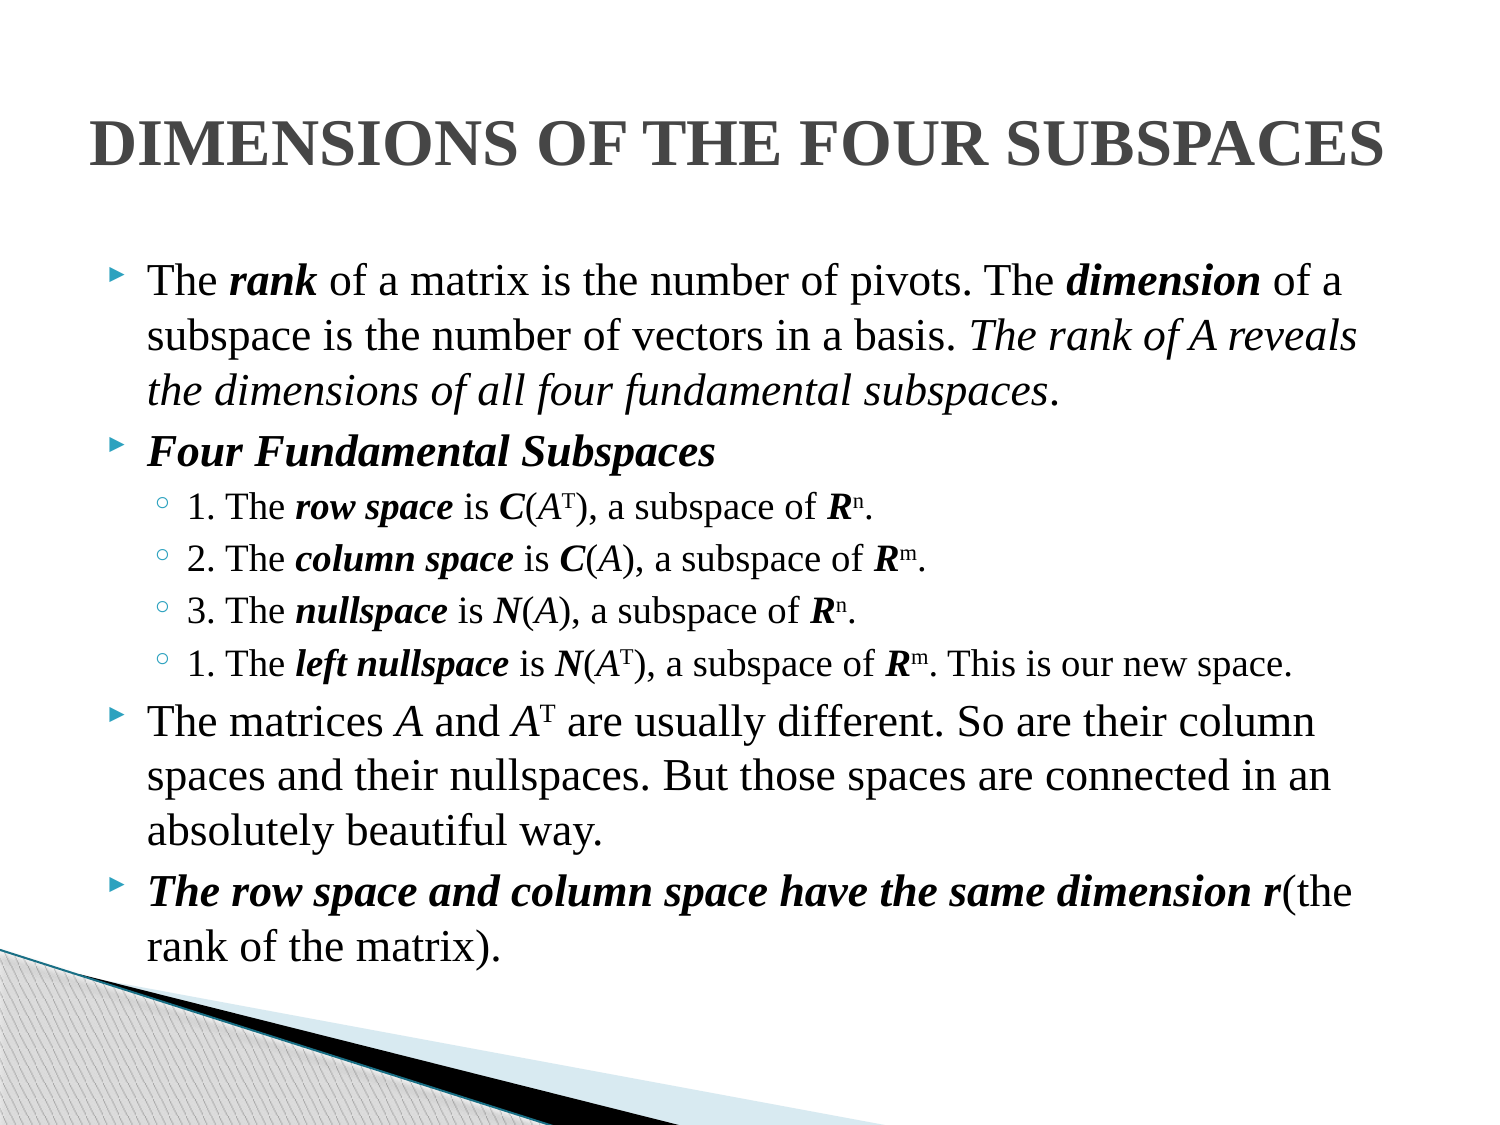

# DIMENSIONS OF THE FOUR SUBSPACES
The rank of a matrix is the number of pivots. The dimension of a subspace is the number of vectors in a basis. The rank of A reveals the dimensions of all four fundamental subspaces.
Four Fundamental Subspaces
1. The row space is C(AT), a subspace of Rn.
2. The column space is C(A), a subspace of Rm.
3. The nullspace is N(A), a subspace of Rn.
1. The left nullspace is N(AT), a subspace of Rm. This is our new space.
The matrices A and AT are usually different. So are their column spaces and their nullspaces. But those spaces are connected in an absolutely beautiful way.
The row space and column space have the same dimension r(the rank of the matrix).